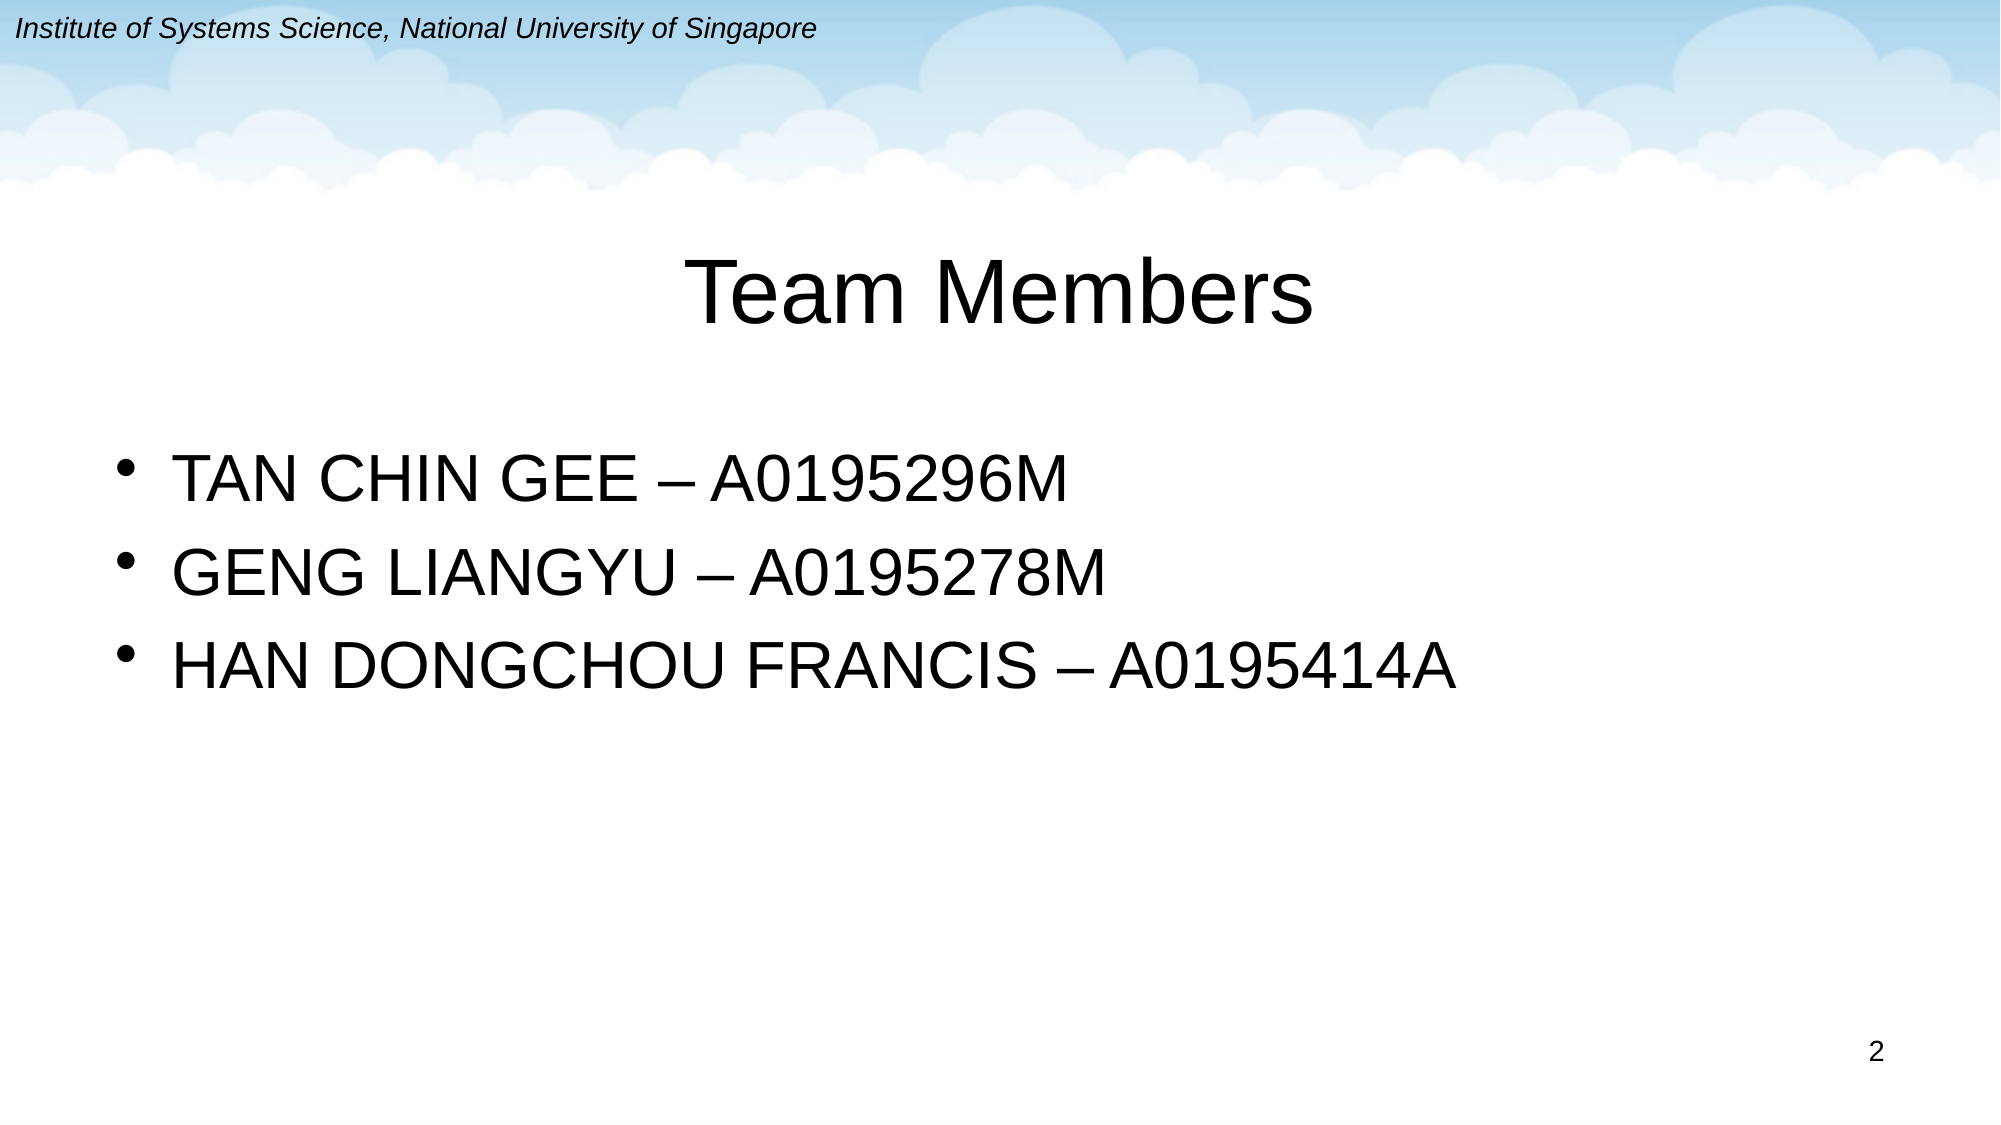

Institute of Systems Science, National University of Singapore
# Team Members
TAN CHIN GEE – A0195296M
GENG LIANGYU – A0195278M
HAN DONGCHOU FRANCIS – A0195414A
2